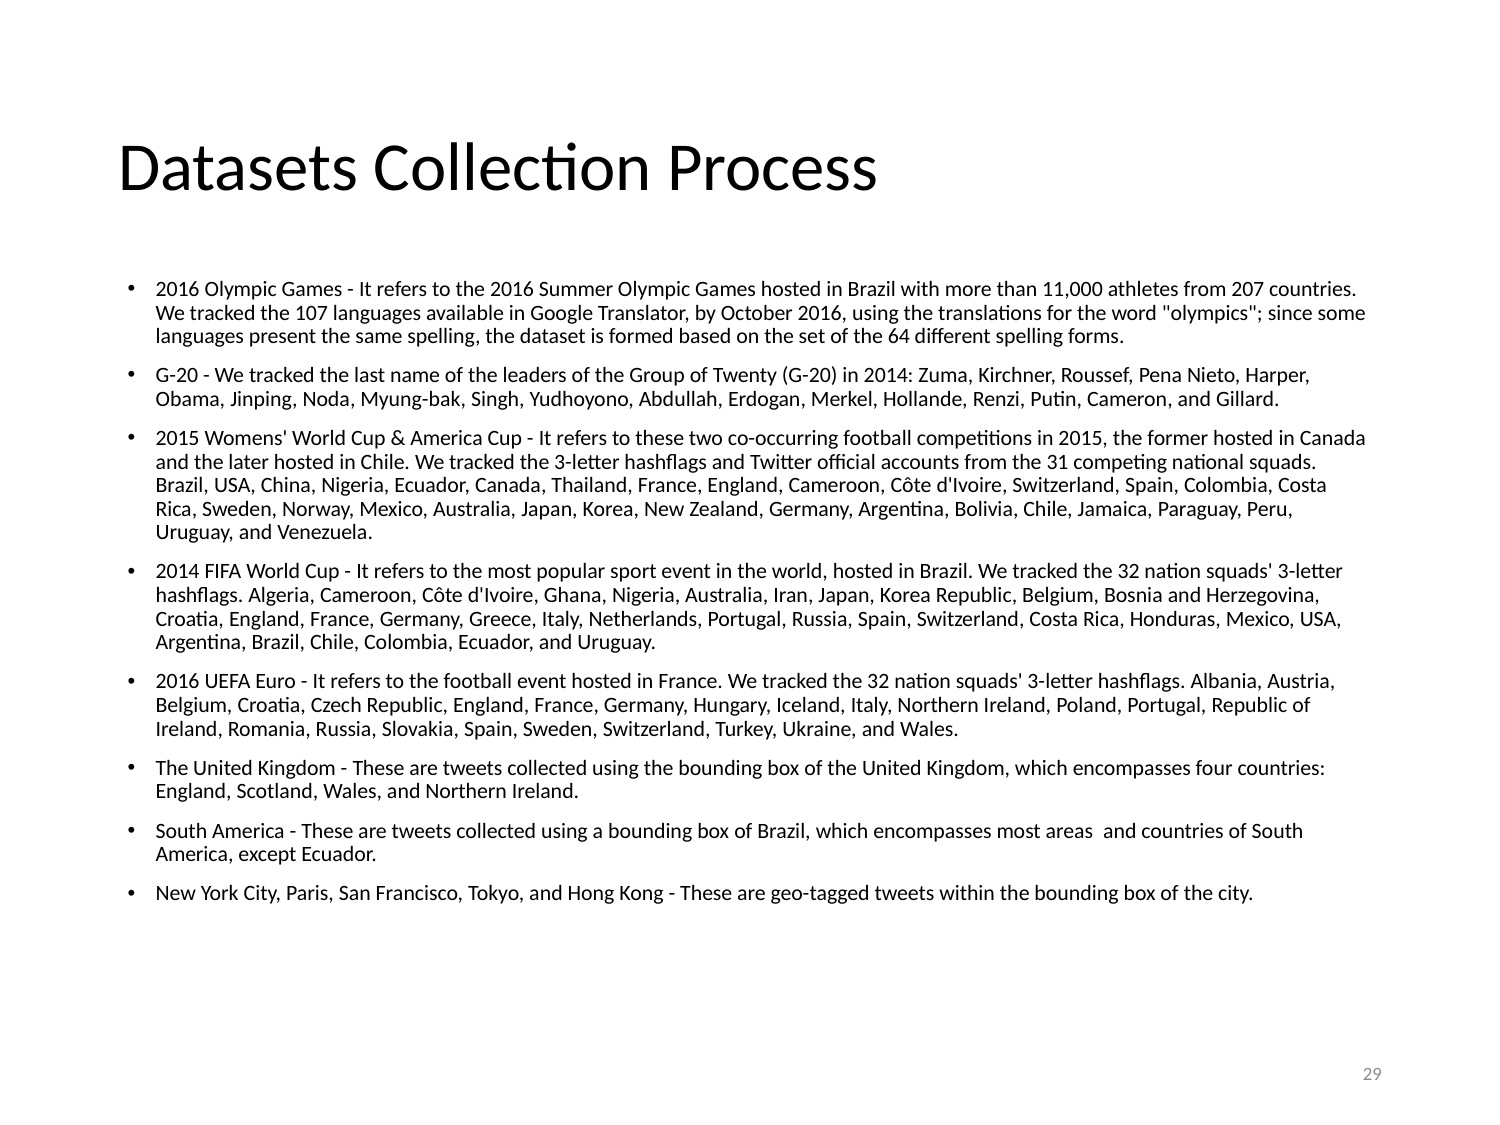

# Datasets Collection Process
2016 Olympic Games - It refers to the 2016 Summer Olympic Games hosted in Brazil with more than 11,000 athletes from 207 countries. We tracked the 107 languages available in Google Translator, by October 2016, using the translations for the word "olympics"; since some languages present the same spelling, the dataset is formed based on the set of the 64 different spelling forms.
G-20 - We tracked the last name of the leaders of the Group of Twenty (G-20) in 2014: Zuma, Kirchner, Roussef, Pena Nieto, Harper, Obama, Jinping, Noda, Myung-bak, Singh, Yudhoyono, Abdullah, Erdogan, Merkel, Hollande, Renzi, Putin, Cameron, and Gillard.
2015 Womens' World Cup & America Cup - It refers to these two co-occurring football competitions in 2015, the former hosted in Canada and the later hosted in Chile. We tracked the 3-letter hashflags and Twitter official accounts from the 31 competing national squads. Brazil, USA, China, Nigeria, Ecuador, Canada, Thailand, France, England, Cameroon, Côte d'Ivoire, Switzerland, Spain, Colombia, Costa Rica, Sweden, Norway, Mexico, Australia, Japan, Korea, New Zealand, Germany, Argentina, Bolivia, Chile, Jamaica, Paraguay, Peru, Uruguay, and Venezuela.
2014 FIFA World Cup - It refers to the most popular sport event in the world, hosted in Brazil. We tracked the 32 nation squads' 3-letter hashflags. Algeria, Cameroon, Côte d'Ivoire, Ghana, Nigeria, Australia, Iran, Japan, Korea Republic, Belgium, Bosnia and Herzegovina, Croatia, England, France, Germany, Greece, Italy, Netherlands, Portugal, Russia, Spain, Switzerland, Costa Rica, Honduras, Mexico, USA, Argentina, Brazil, Chile, Colombia, Ecuador, and Uruguay.
2016 UEFA Euro - It refers to the football event hosted in France. We tracked the 32 nation squads' 3-letter hashflags. Albania, Austria, Belgium, Croatia, Czech Republic, England, France, Germany, Hungary, Iceland, Italy, Northern Ireland, Poland, Portugal, Republic of Ireland, Romania, Russia, Slovakia, Spain, Sweden, Switzerland, Turkey, Ukraine, and Wales.
The United Kingdom - These are tweets collected using the bounding box of the United Kingdom, which encompasses four countries: England, Scotland, Wales, and Northern Ireland.
South America - These are tweets collected using a bounding box of Brazil, which encompasses most areas  and countries of South America, except Ecuador.
New York City, Paris, San Francisco, Tokyo, and Hong Kong - These are geo-tagged tweets within the bounding box of the city.
29